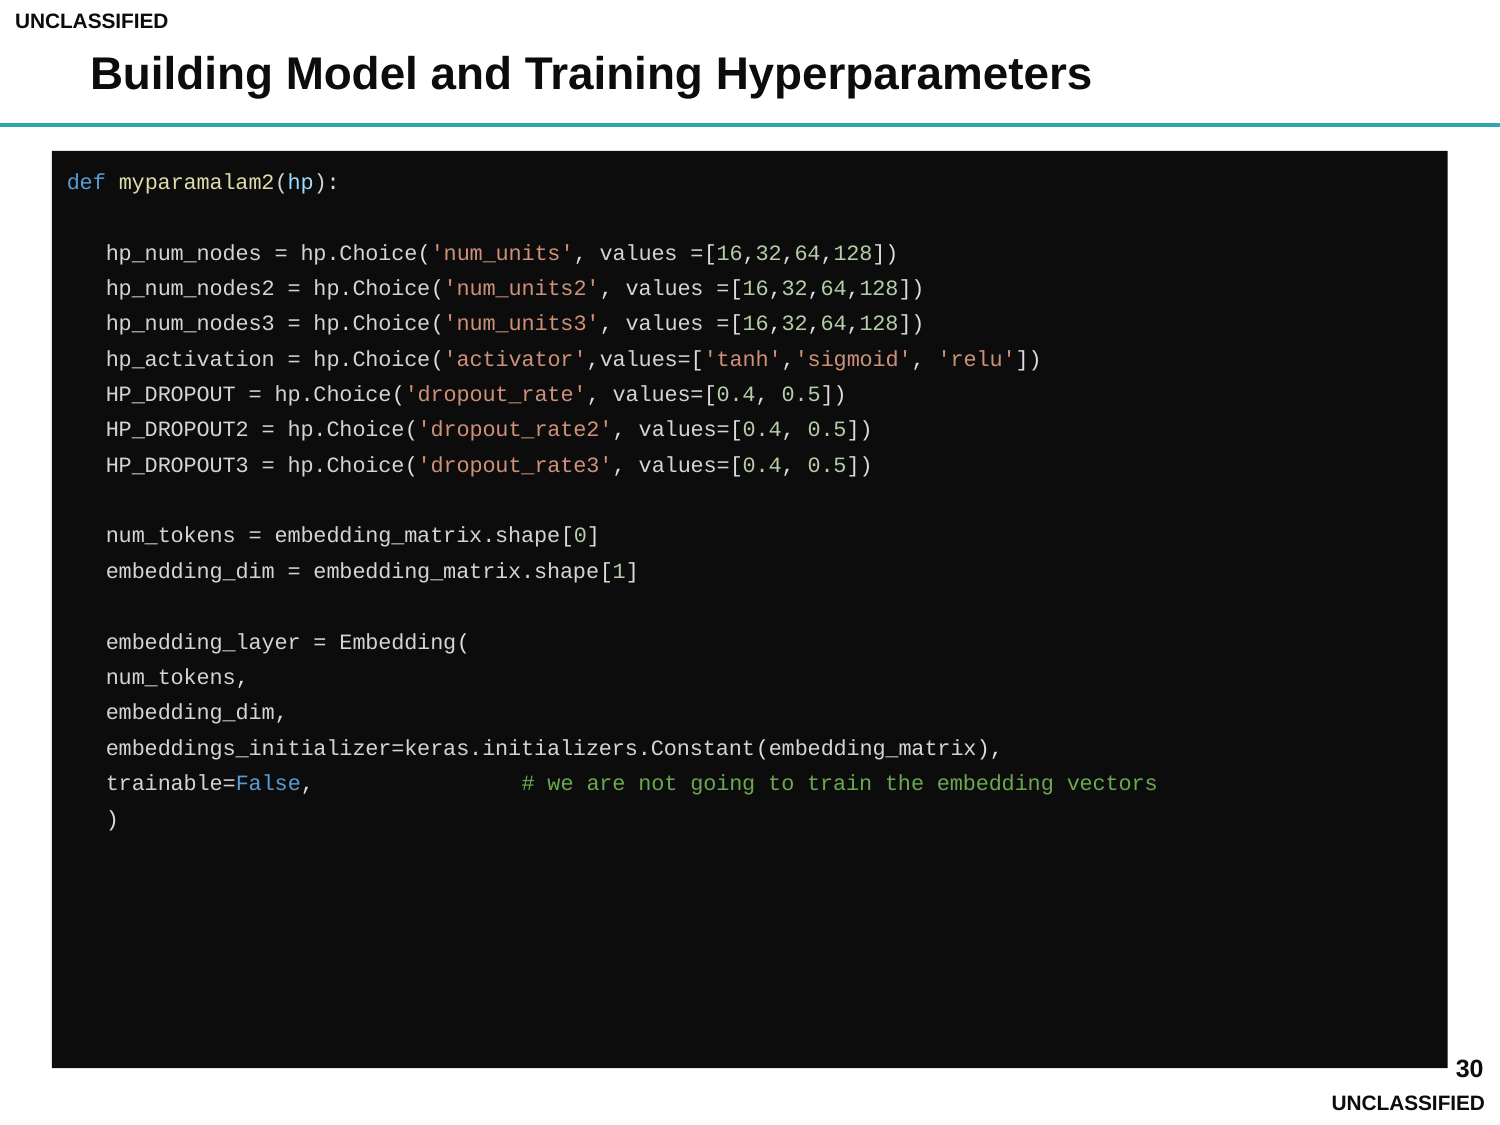

# Building Model and Training Hyperparameters
def myparamalam2(hp):

   hp_num_nodes = hp.Choice('num_units', values =[16,32,64,128])
   hp_num_nodes2 = hp.Choice('num_units2', values =[16,32,64,128])
   hp_num_nodes3 = hp.Choice('num_units3', values =[16,32,64,128])
   hp_activation = hp.Choice('activator',values=['tanh','sigmoid', 'relu'])
   HP_DROPOUT = hp.Choice('dropout_rate', values=[0.4, 0.5])
   HP_DROPOUT2 = hp.Choice('dropout_rate2', values=[0.4, 0.5])
   HP_DROPOUT3 = hp.Choice('dropout_rate3', values=[0.4, 0.5])

   num_tokens = embedding_matrix.shape[0]
   embedding_dim = embedding_matrix.shape[1]

   embedding_layer = Embedding(
   num_tokens,
   embedding_dim,
   embeddings_initializer=keras.initializers.Constant(embedding_matrix),
   trainable=False,                # we are not going to train the embedding vectors
   )